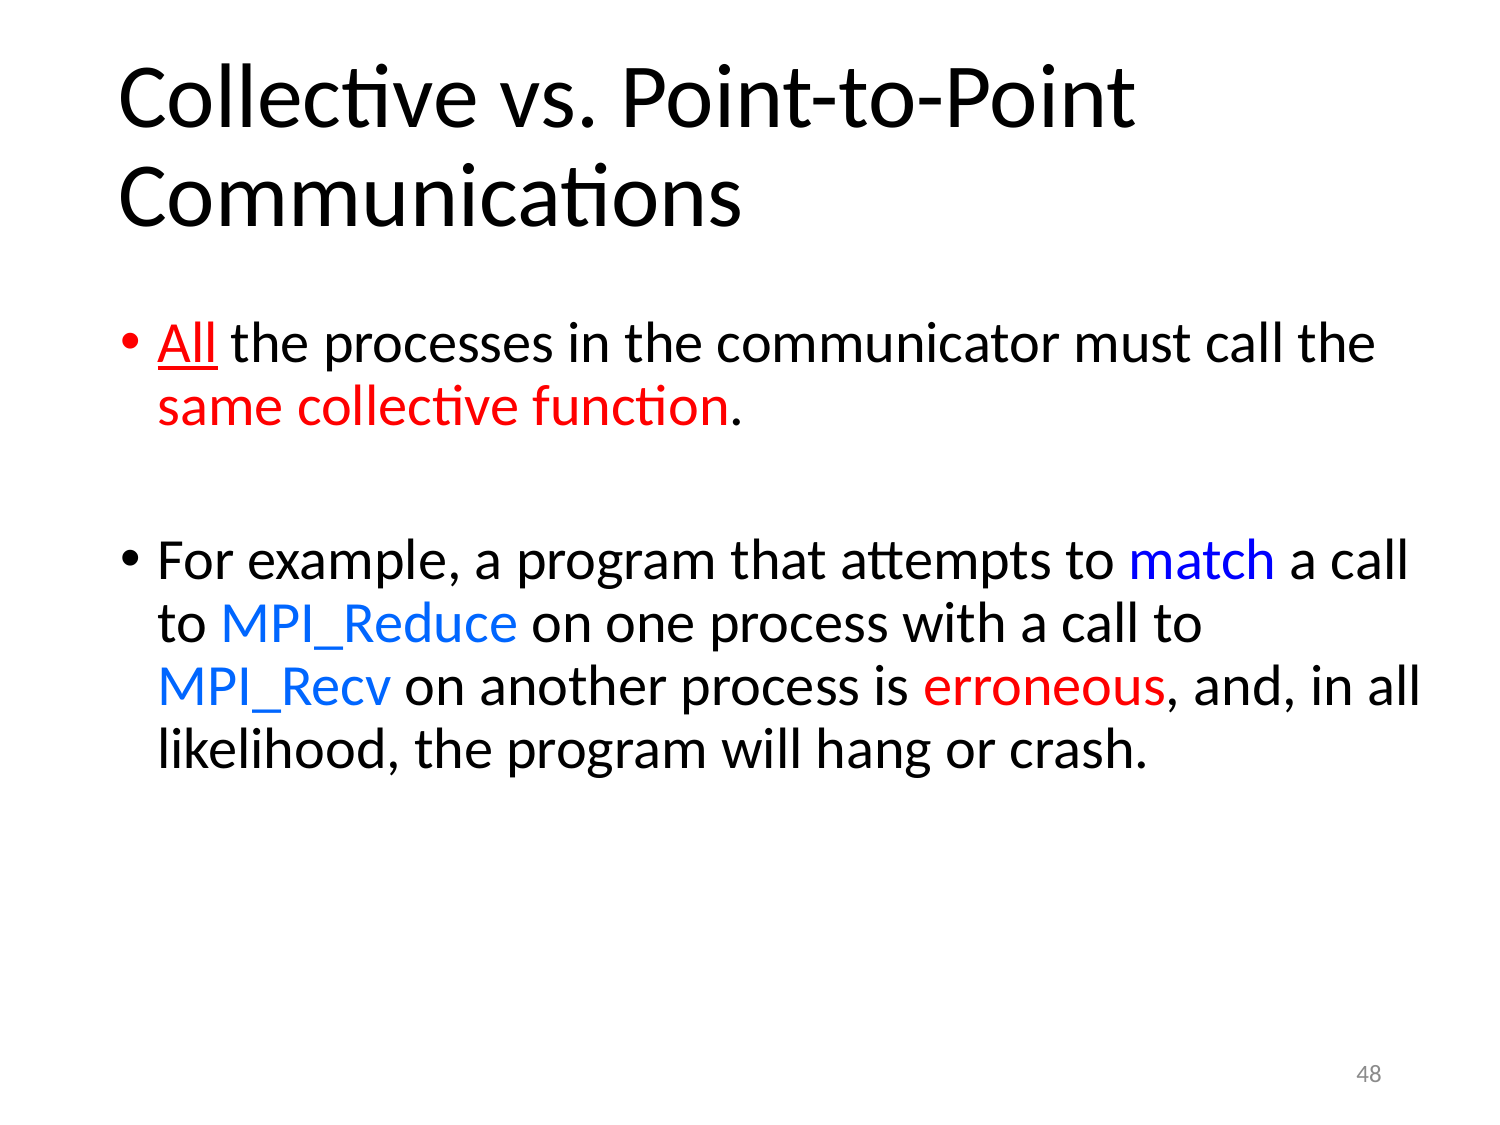

# Collective vs. Point-to-Point Communications
All the processes in the communicator must call the same collective function.
For example, a program that attempts to match a call to MPI_Reduce on one process with a call to MPI_Recv on another process is erroneous, and, in all likelihood, the program will hang or crash.
48